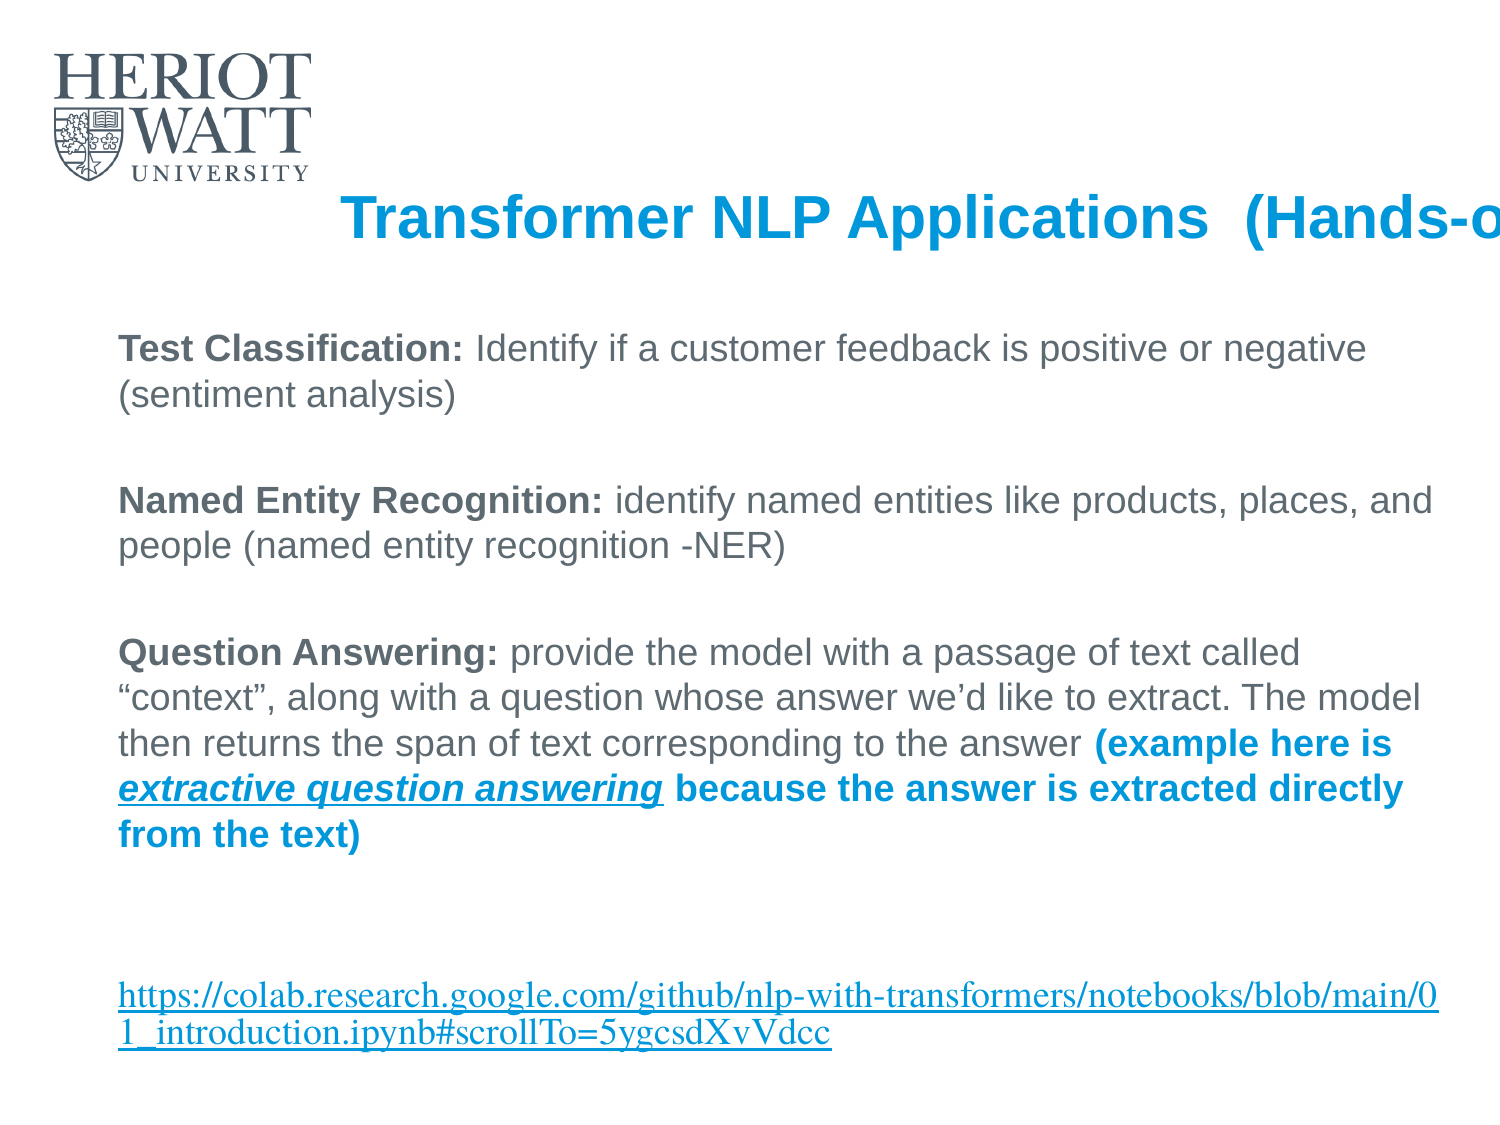

# Transformer NLP Applications  (Hands-on)

Test Classification: Identify if a customer feedback is positive or negative (sentiment analysis)

Named Entity Recognition: identify named entities like products, places, and people (named entity recognition -NER)

Question Answering: provide the model with a passage of text called “context”, along with a question whose answer we’d like to extract. The model then returns the span of text corresponding to the answer (example here is extractive question answering because the answer is extracted directly from the text)

https://colab.research.google.com/github/nlp-with-transformers/notebooks/blob/main/01_introduction.ipynb#scrollTo=5ygcsdXvVdcc

F20 21 AA  Applied Text Analytics